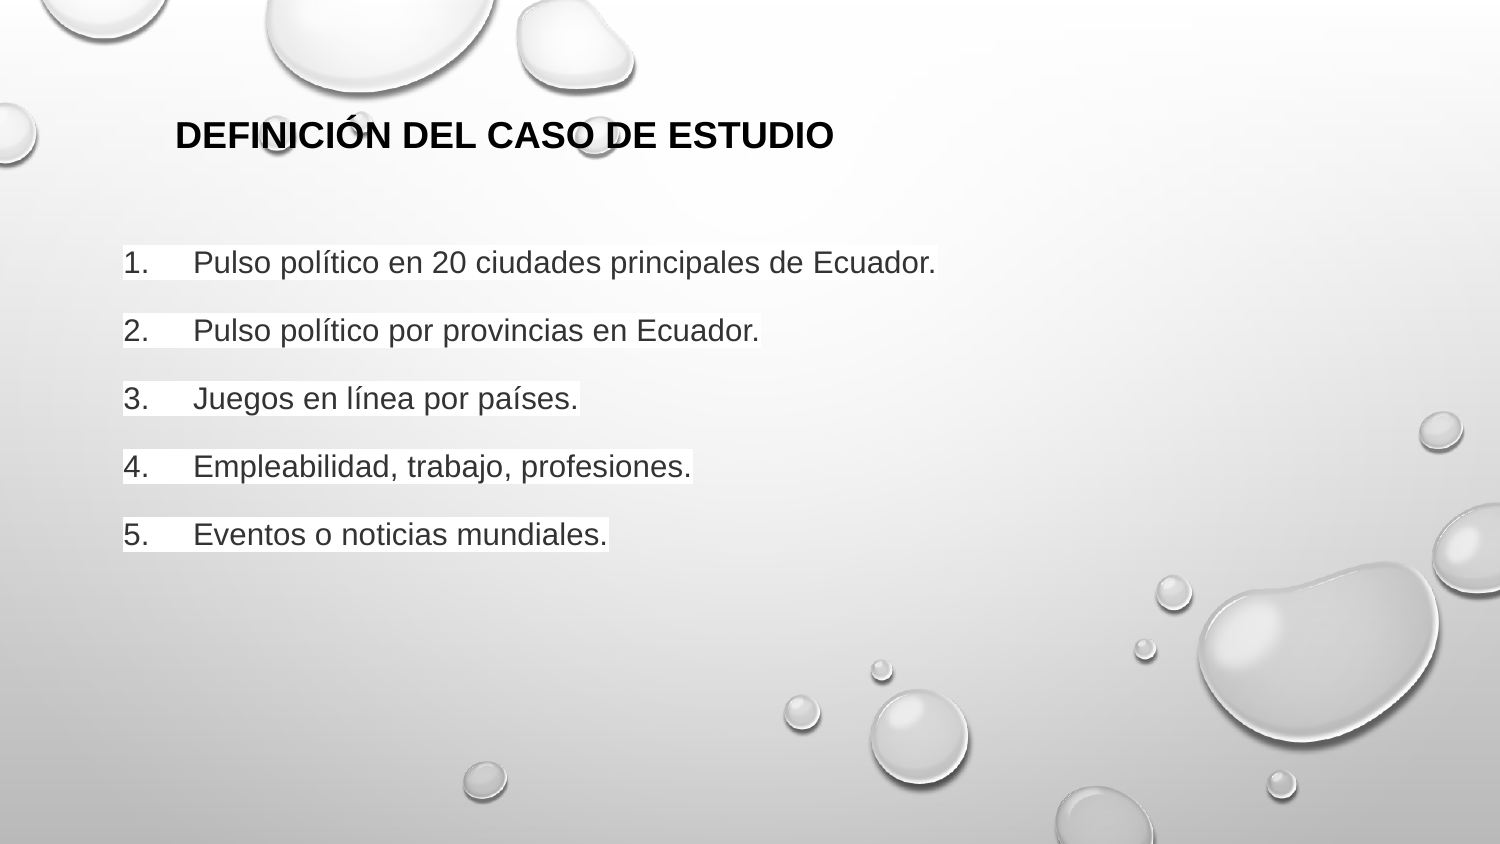

DEFINICIÓN DEL CASO DE ESTUDIO
1.     Pulso político en 20 ciudades principales de Ecuador.
2.     Pulso político por provincias en Ecuador.
3.     Juegos en línea por países.
4.     Empleabilidad, trabajo, profesiones.
5.     Eventos o noticias mundiales.